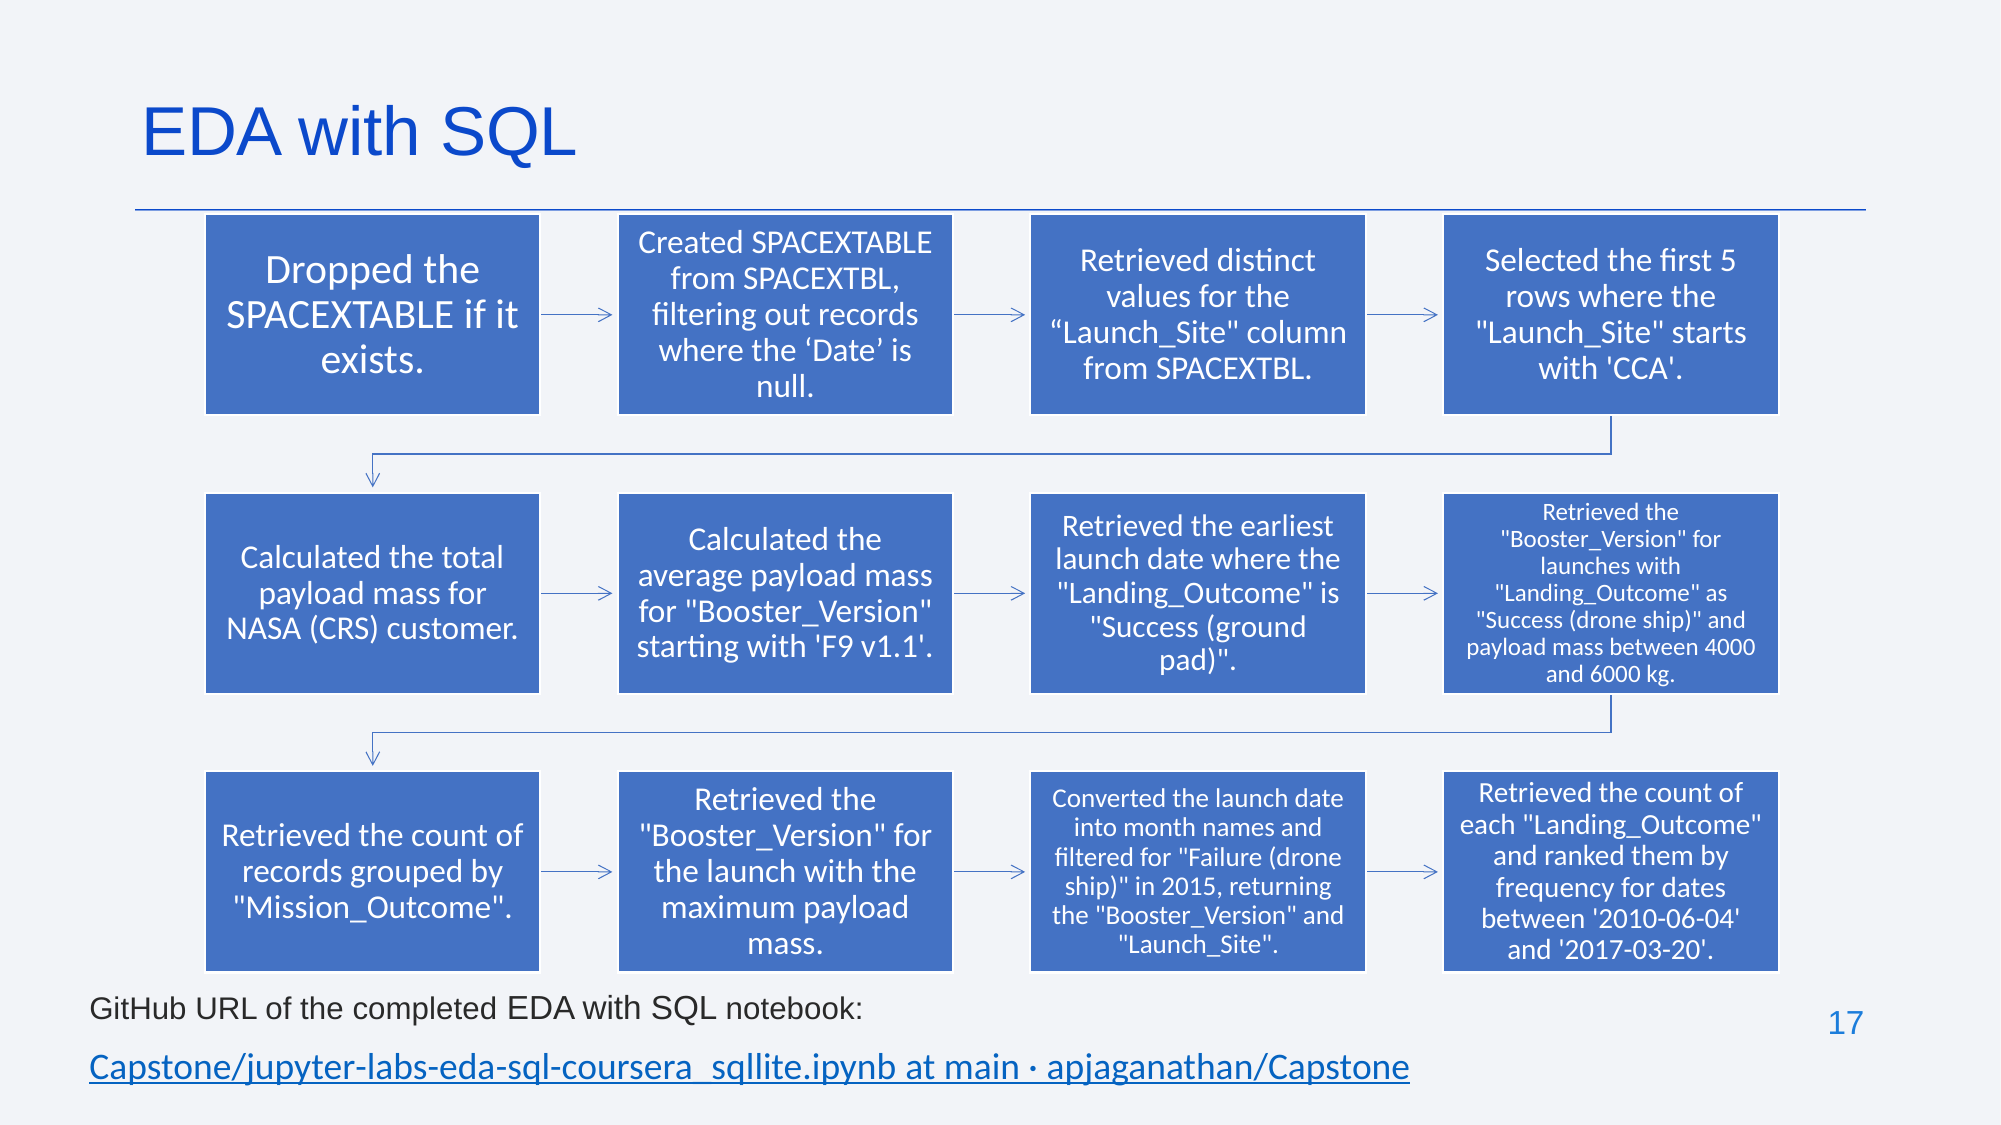

EDA with SQL

Dropped the SPACEXTABLE if it exists.

Created SPACEXTABLE from SPACEXTBL, filtering out records where the ‘Date’ is null.

Retrieved distinct values for the “Launch_Site" column from SPACEXTBL.

Selected the first 5 rows where the "Launch_Site" starts with 'CCA'.

Calculated the total payload mass for NASA (CRS) customer.

Calculated the average payload mass for "Booster_Version" starting with 'F9 v1.1'.

Retrieved the earliest launch date where the "Landing_Outcome" is "Success (ground pad)".

Retrieved the "Booster_Version" for launches with "Landing_Outcome" as "Success (drone ship)" and payload mass between 4000 and 6000 kg.

Retrieved the count of records grouped by "Mission_Outcome".

Retrieved the "Booster_Version" for the launch with the maximum payload mass.

Converted the launch date into month names and filtered for "Failure (drone ship)" in 2015, returning the "Booster_Version" and "Launch_Site".
Retrieved the count of each "Landing_Outcome" and ranked them by frequency for dates between '2010-06-04' and '2017-03-20'.
GitHub URL of the completed EDA with SQL notebook:
Capstone/jupyter-labs-eda-sql-coursera_sqllite.ipynb at main · apjaganathan/Capstone
17